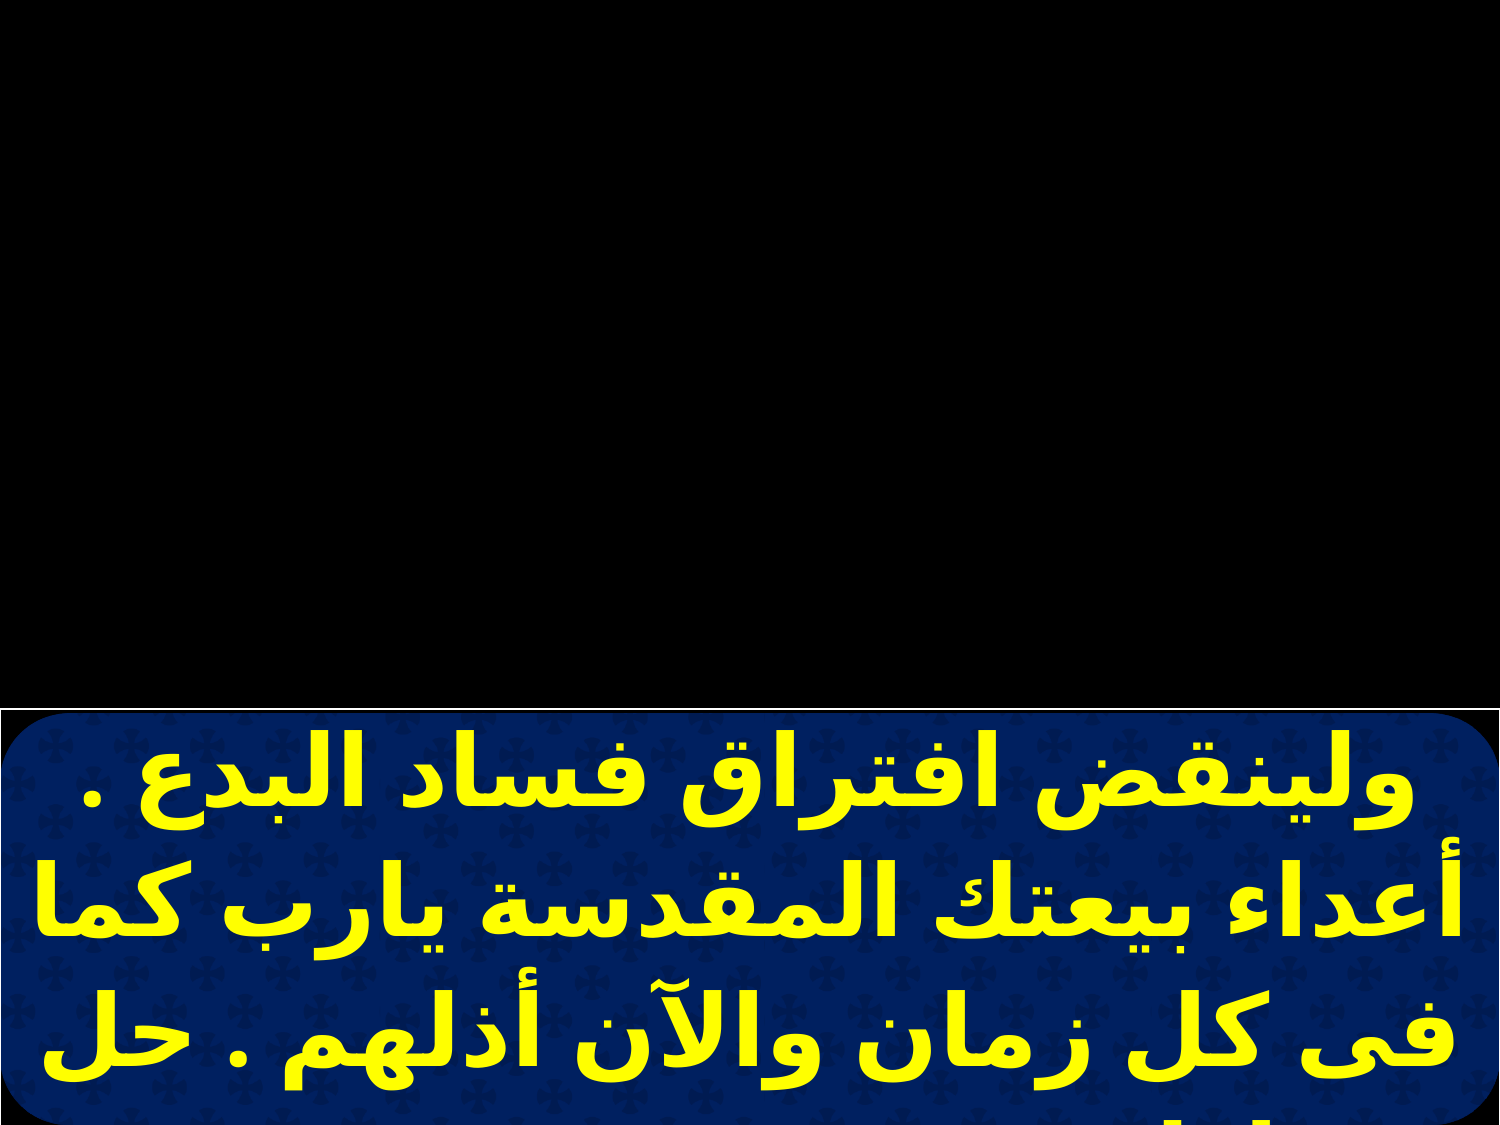

| ولينقض افتراق فساد البدع . أعداء بيعتك المقدسة يارب كما فى كل زمان والآن أذلهم . حل تعاظمهم , عرفهم ضعفهم سريعًا , |
| --- |